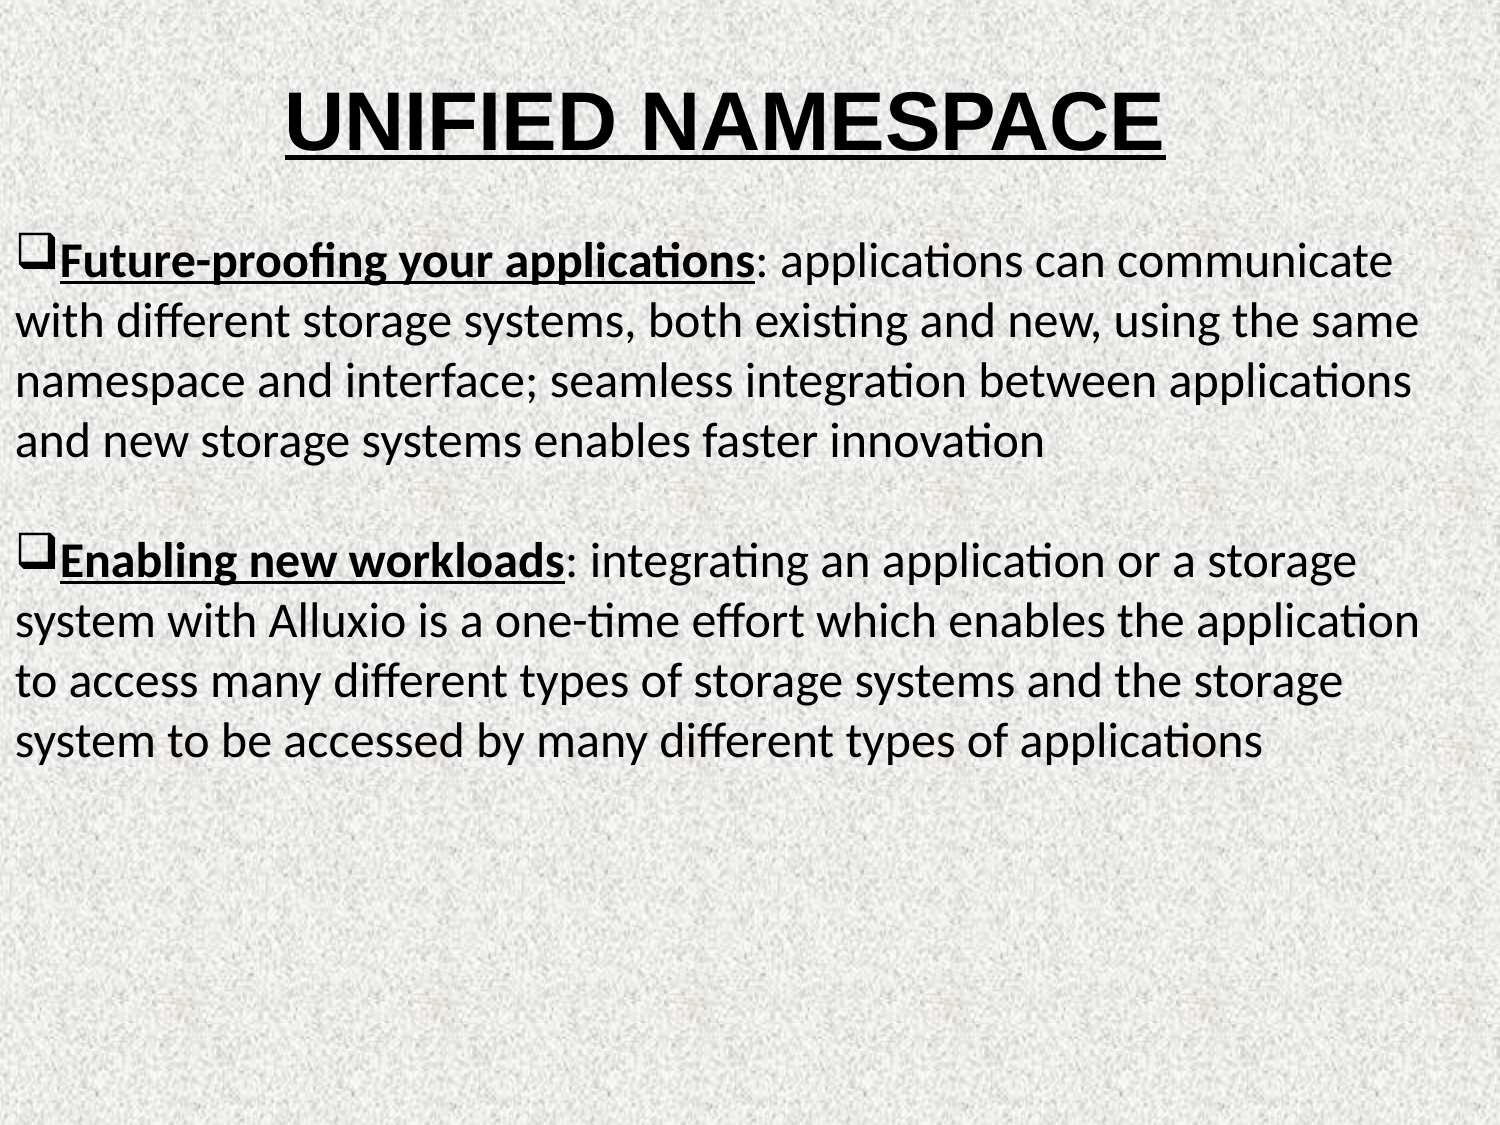

UNIFIED NAMESPACE

Future-proofing your applications: applications can communicate with different storage systems, both existing and new, using the same namespace and interface; seamless integration between applications and new storage systems enables faster innovation

Enabling new workloads: integrating an application or a storage system with Alluxio is a one-time effort which enables the application to access many different types of storage systems and the storage system to be accessed by many different types of applications